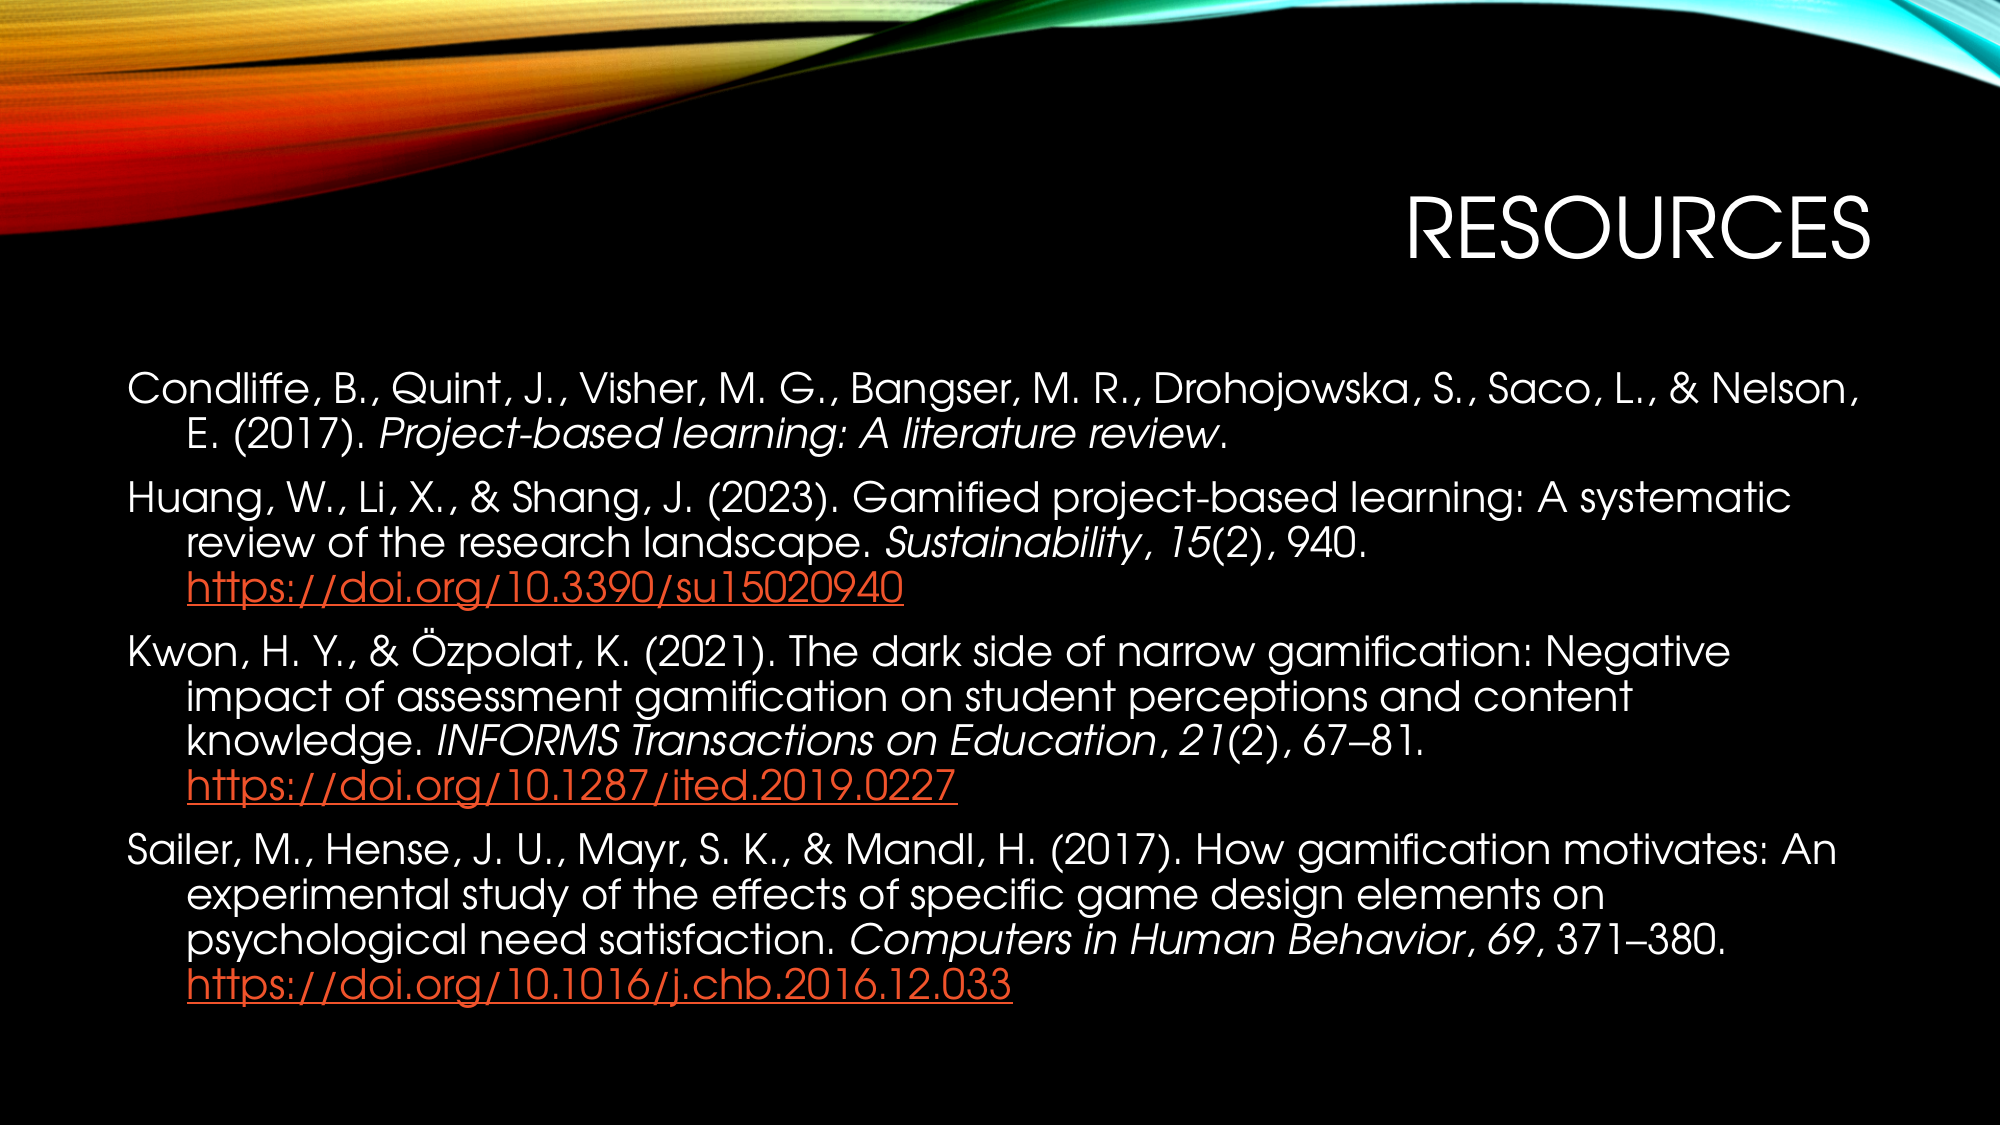

# Resources
Condliffe, B., Quint, J., Visher, M. G., Bangser, M. R., Drohojowska, S., Saco, L., & Nelson, E. (2017). Project-based learning: A literature review.
Huang, W., Li, X., & Shang, J. (2023). Gamified project-based learning: A systematic review of the research landscape. Sustainability, 15(2), 940. https://doi.org/10.3390/su15020940
Kwon, H. Y., & Özpolat, K. (2021). The dark side of narrow gamification: Negative impact of assessment gamification on student perceptions and content knowledge. INFORMS Transactions on Education, 21(2), 67–81. https://doi.org/10.1287/ited.2019.0227
Sailer, M., Hense, J. U., Mayr, S. K., & Mandl, H. (2017). How gamification motivates: An experimental study of the effects of specific game design elements on psychological need satisfaction. Computers in Human Behavior, 69, 371–380. https://doi.org/10.1016/j.chb.2016.12.033